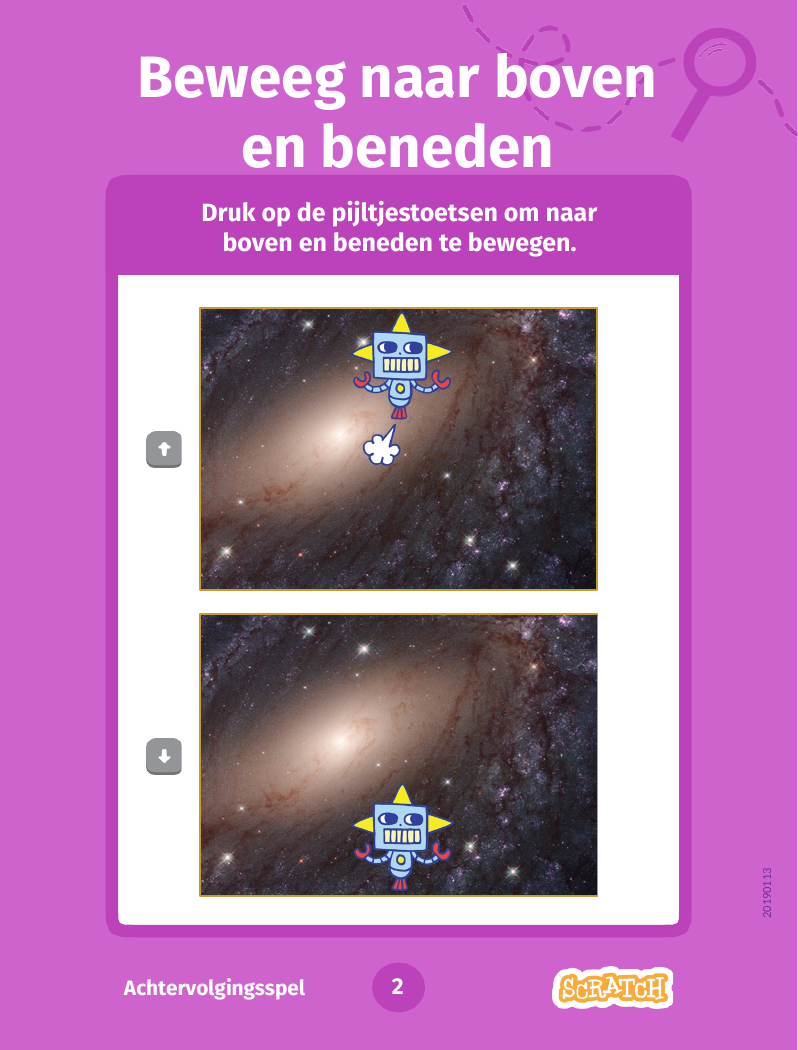

# Beweeg naar boven en beneden

Druk op de pijltjestoetsen om naar boven en beneden te bewegen.

20190113

2

Achtervolgingsspel